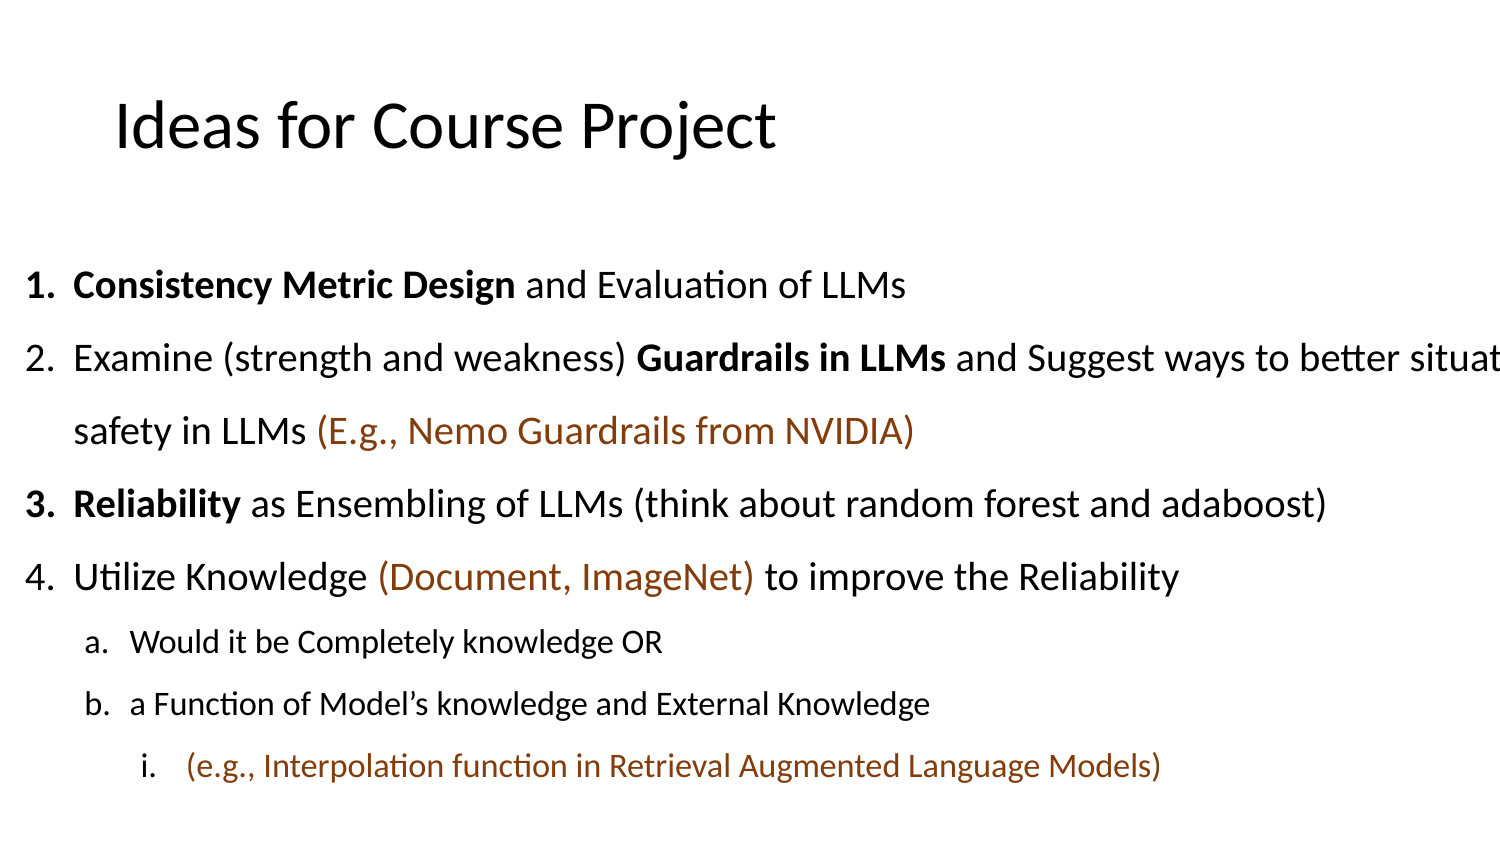

# Ideas for Course Project
Consistency Metric Design and Evaluation of LLMs
Examine (strength and weakness) Guardrails in LLMs and Suggest ways to better situate safety in LLMs (E.g., Nemo Guardrails from NVIDIA)
Reliability as Ensembling of LLMs (think about random forest and adaboost)
Utilize Knowledge (Document, ImageNet) to improve the Reliability
Would it be Completely knowledge OR
a Function of Model’s knowledge and External Knowledge
(e.g., Interpolation function in Retrieval Augmented Language Models)